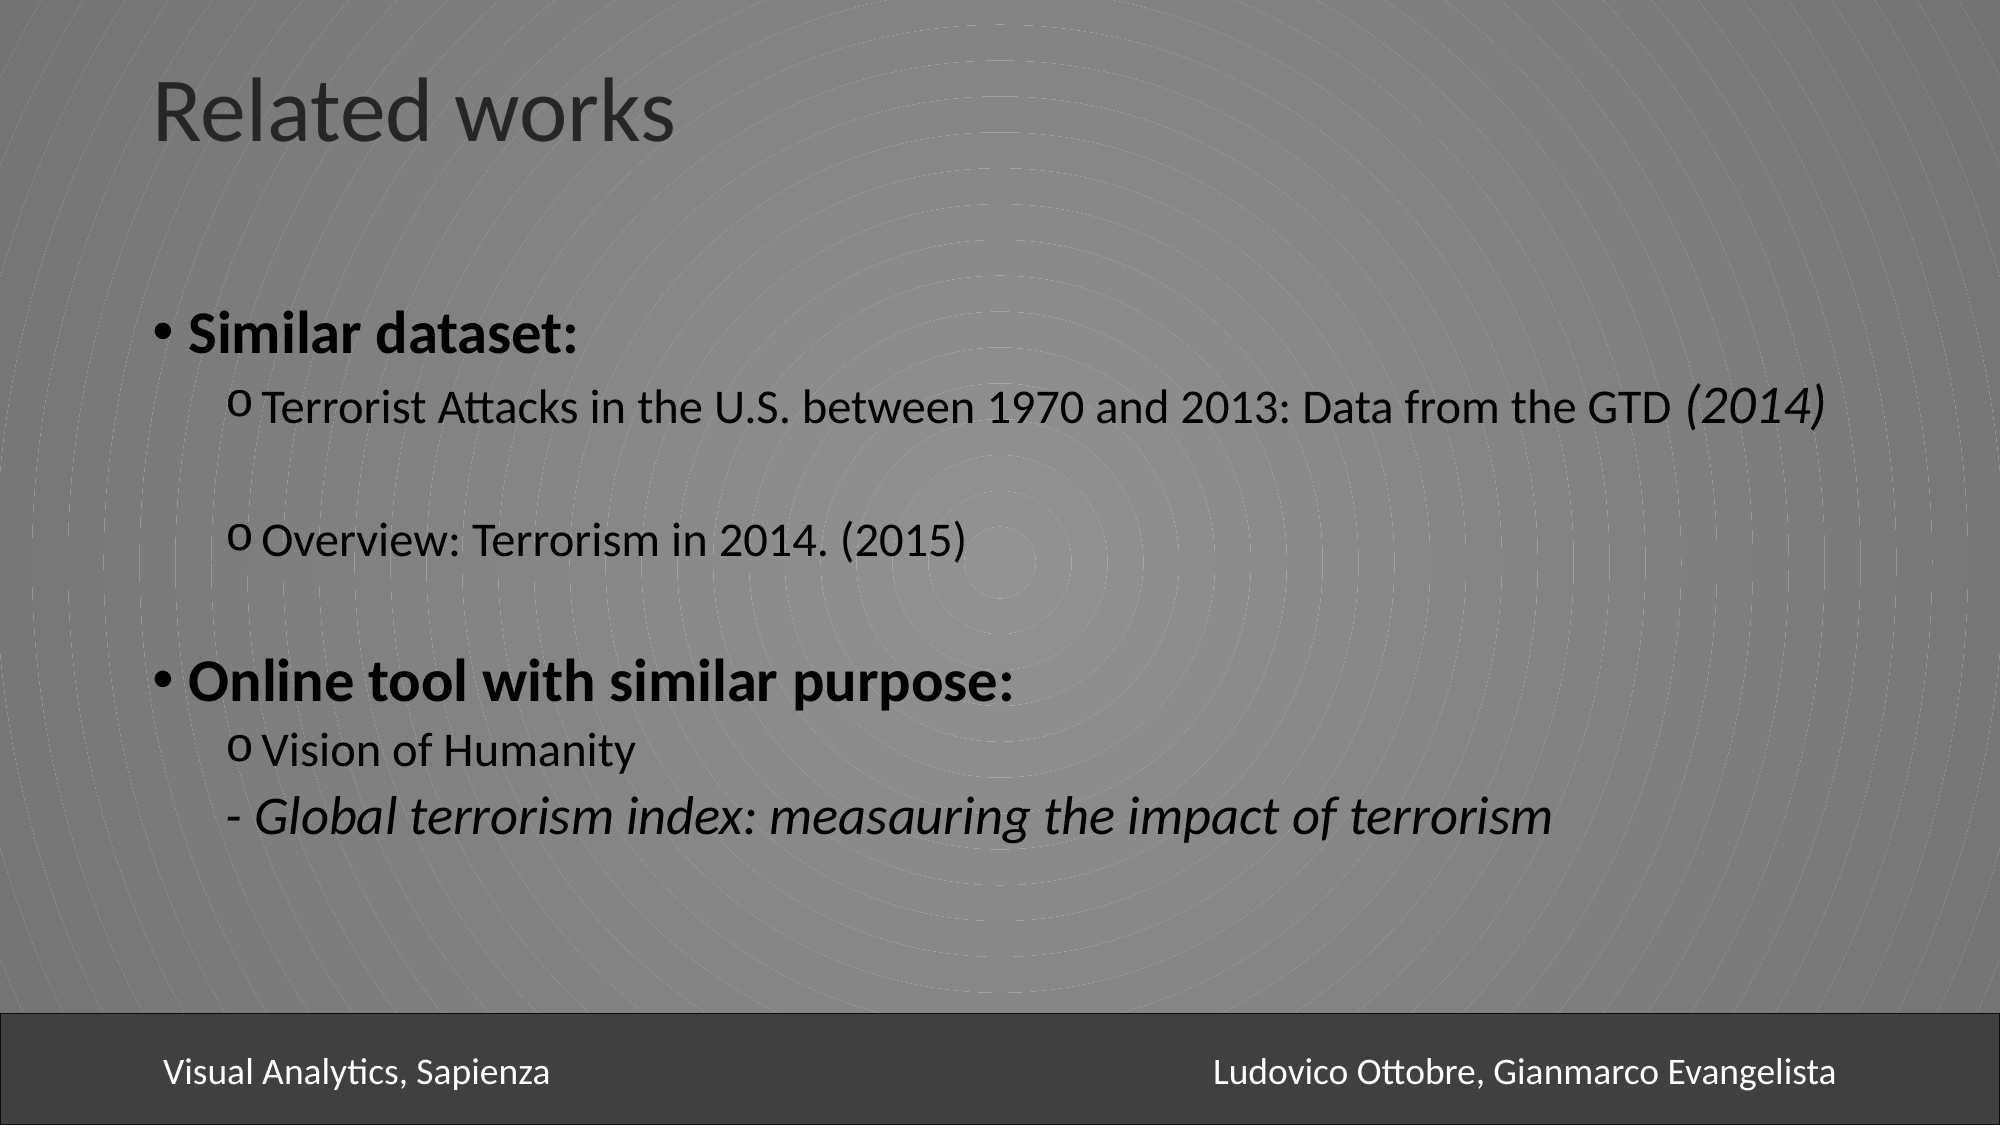

# Related works

Similar dataset:
Terrorist Attacks in the U.S. between 1970 and 2013: Data from the GTD (2014)

Overview: Terrorism in 2014. (2015)

Online tool with similar purpose:
Vision of Humanity
	- Global terrorism index: measauring the impact of terrorism

Visual Analytics, Sapienza					Ludovico Ottobre, Gianmarco Evangelista